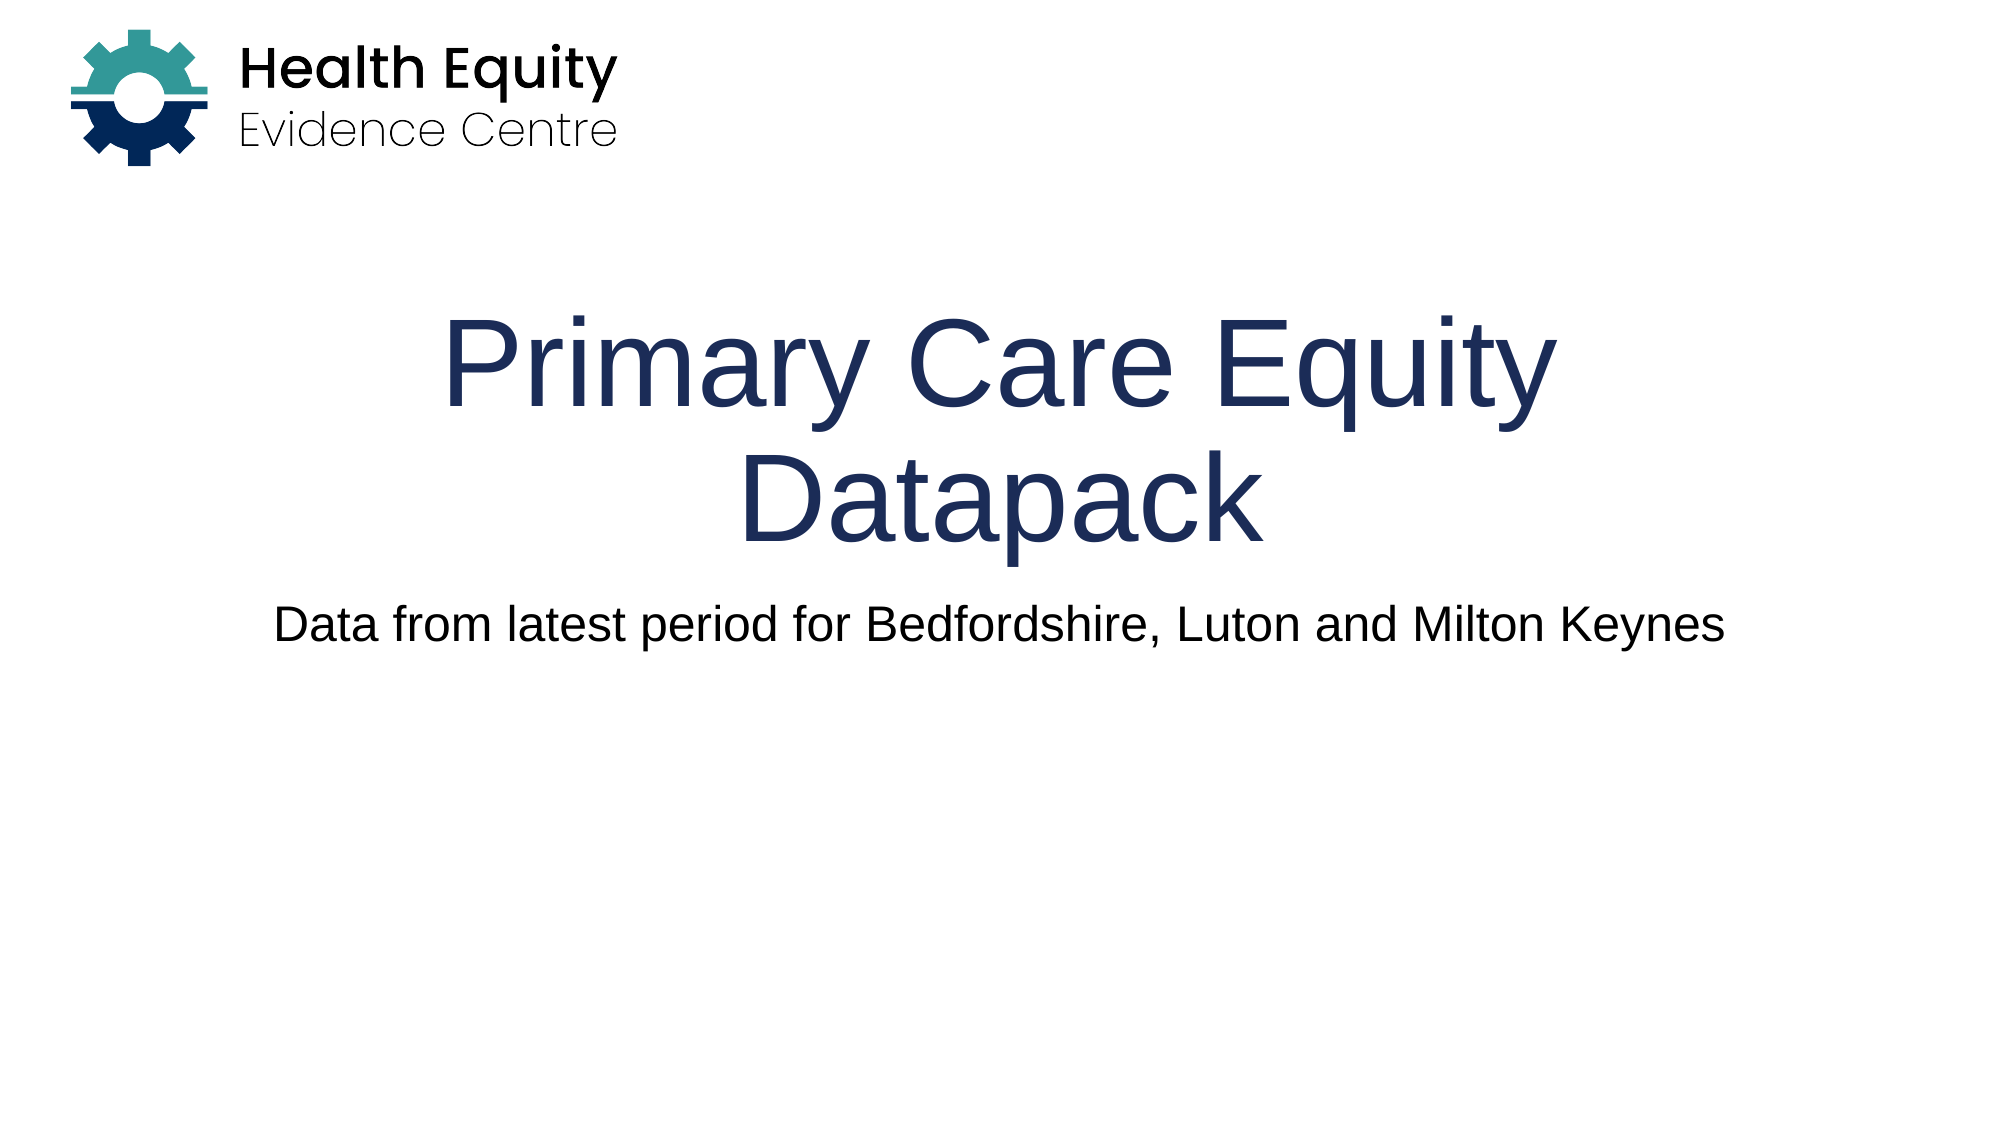

# Primary Care Equity Datapack
Data from latest period for Bedfordshire, Luton and Milton Keynes